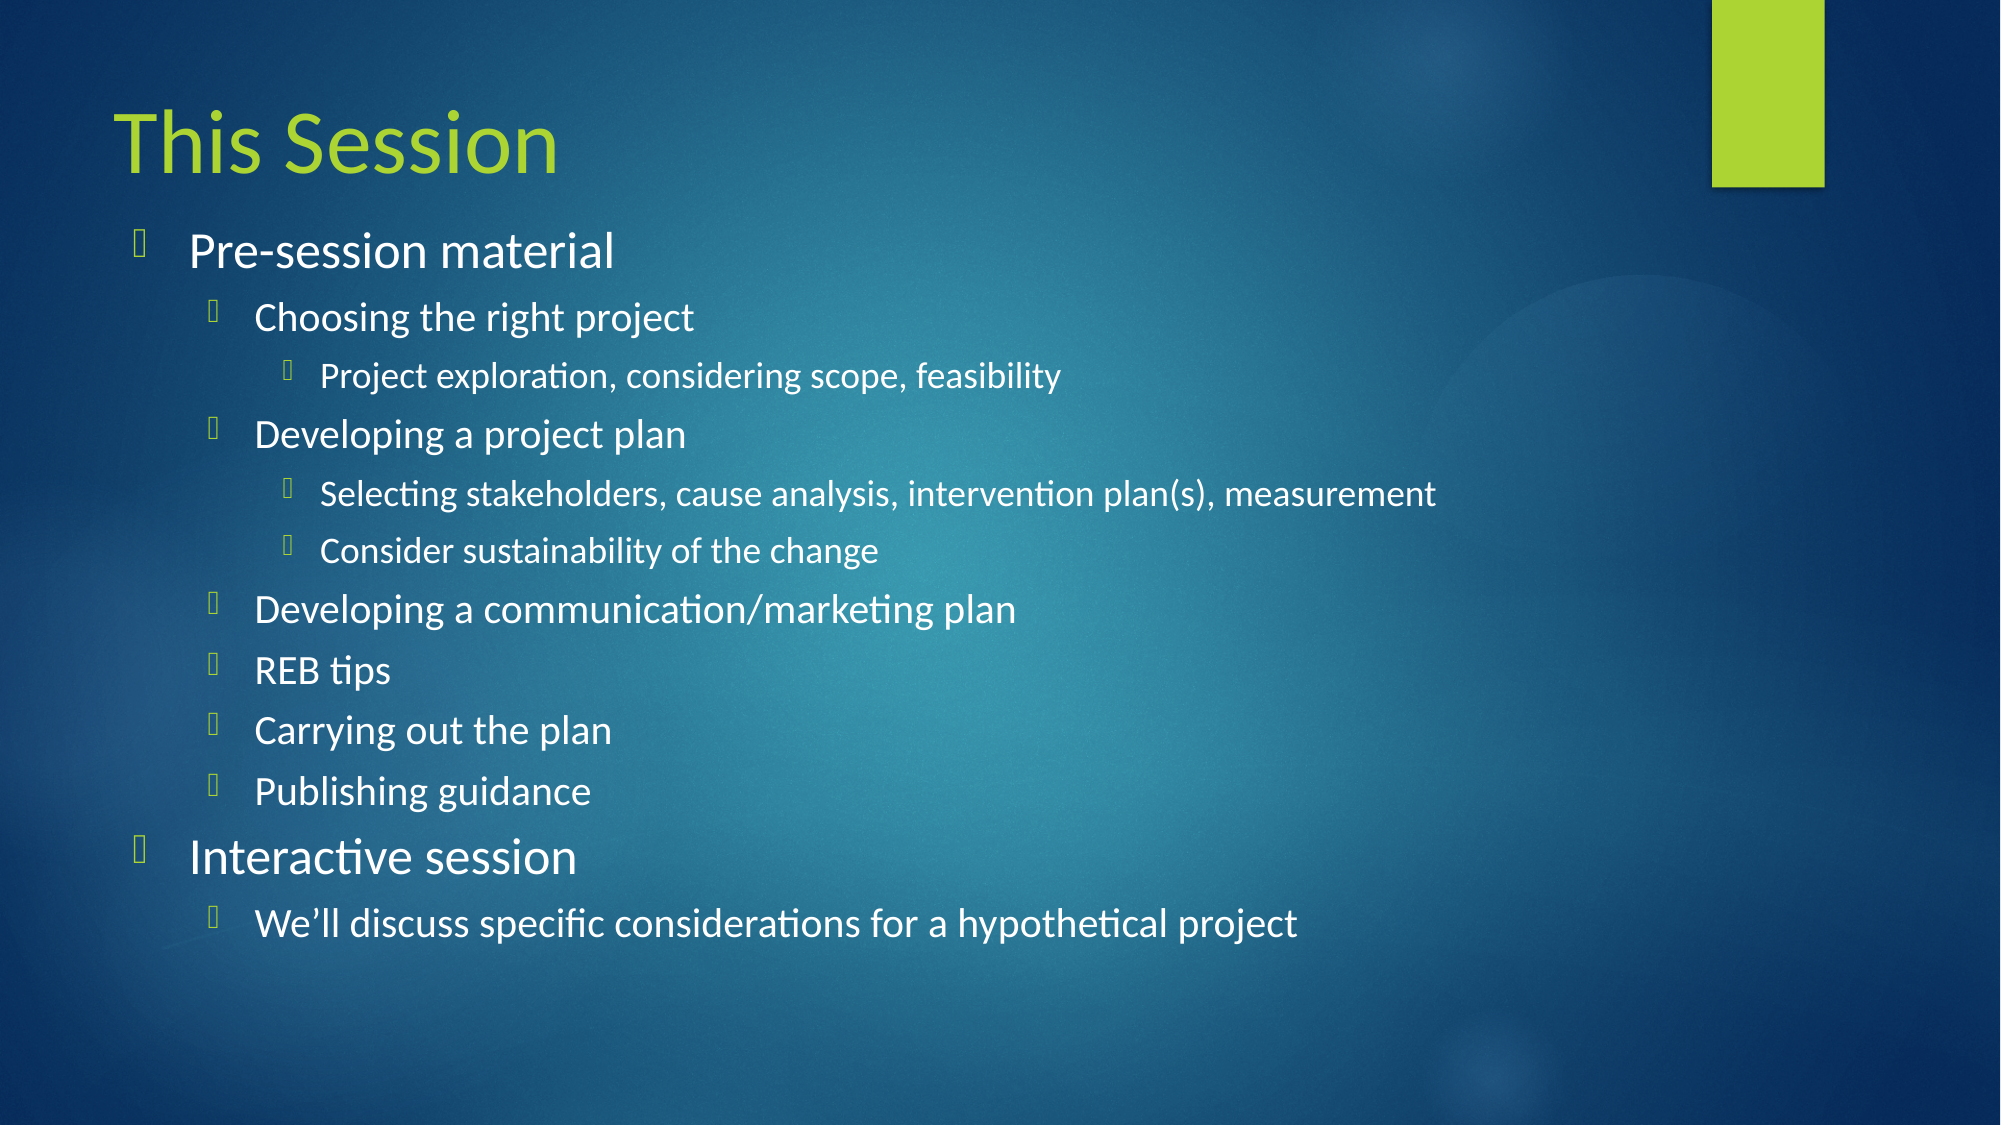

# This Session
Pre-session material
Choosing the right project
Project exploration, considering scope, feasibility
Developing a project plan
Selecting stakeholders, cause analysis, intervention plan(s), measurement
Consider sustainability of the change
Developing a communication/marketing plan
REB tips
Carrying out the plan
Publishing guidance
Interactive session
We’ll discuss specific considerations for a hypothetical project